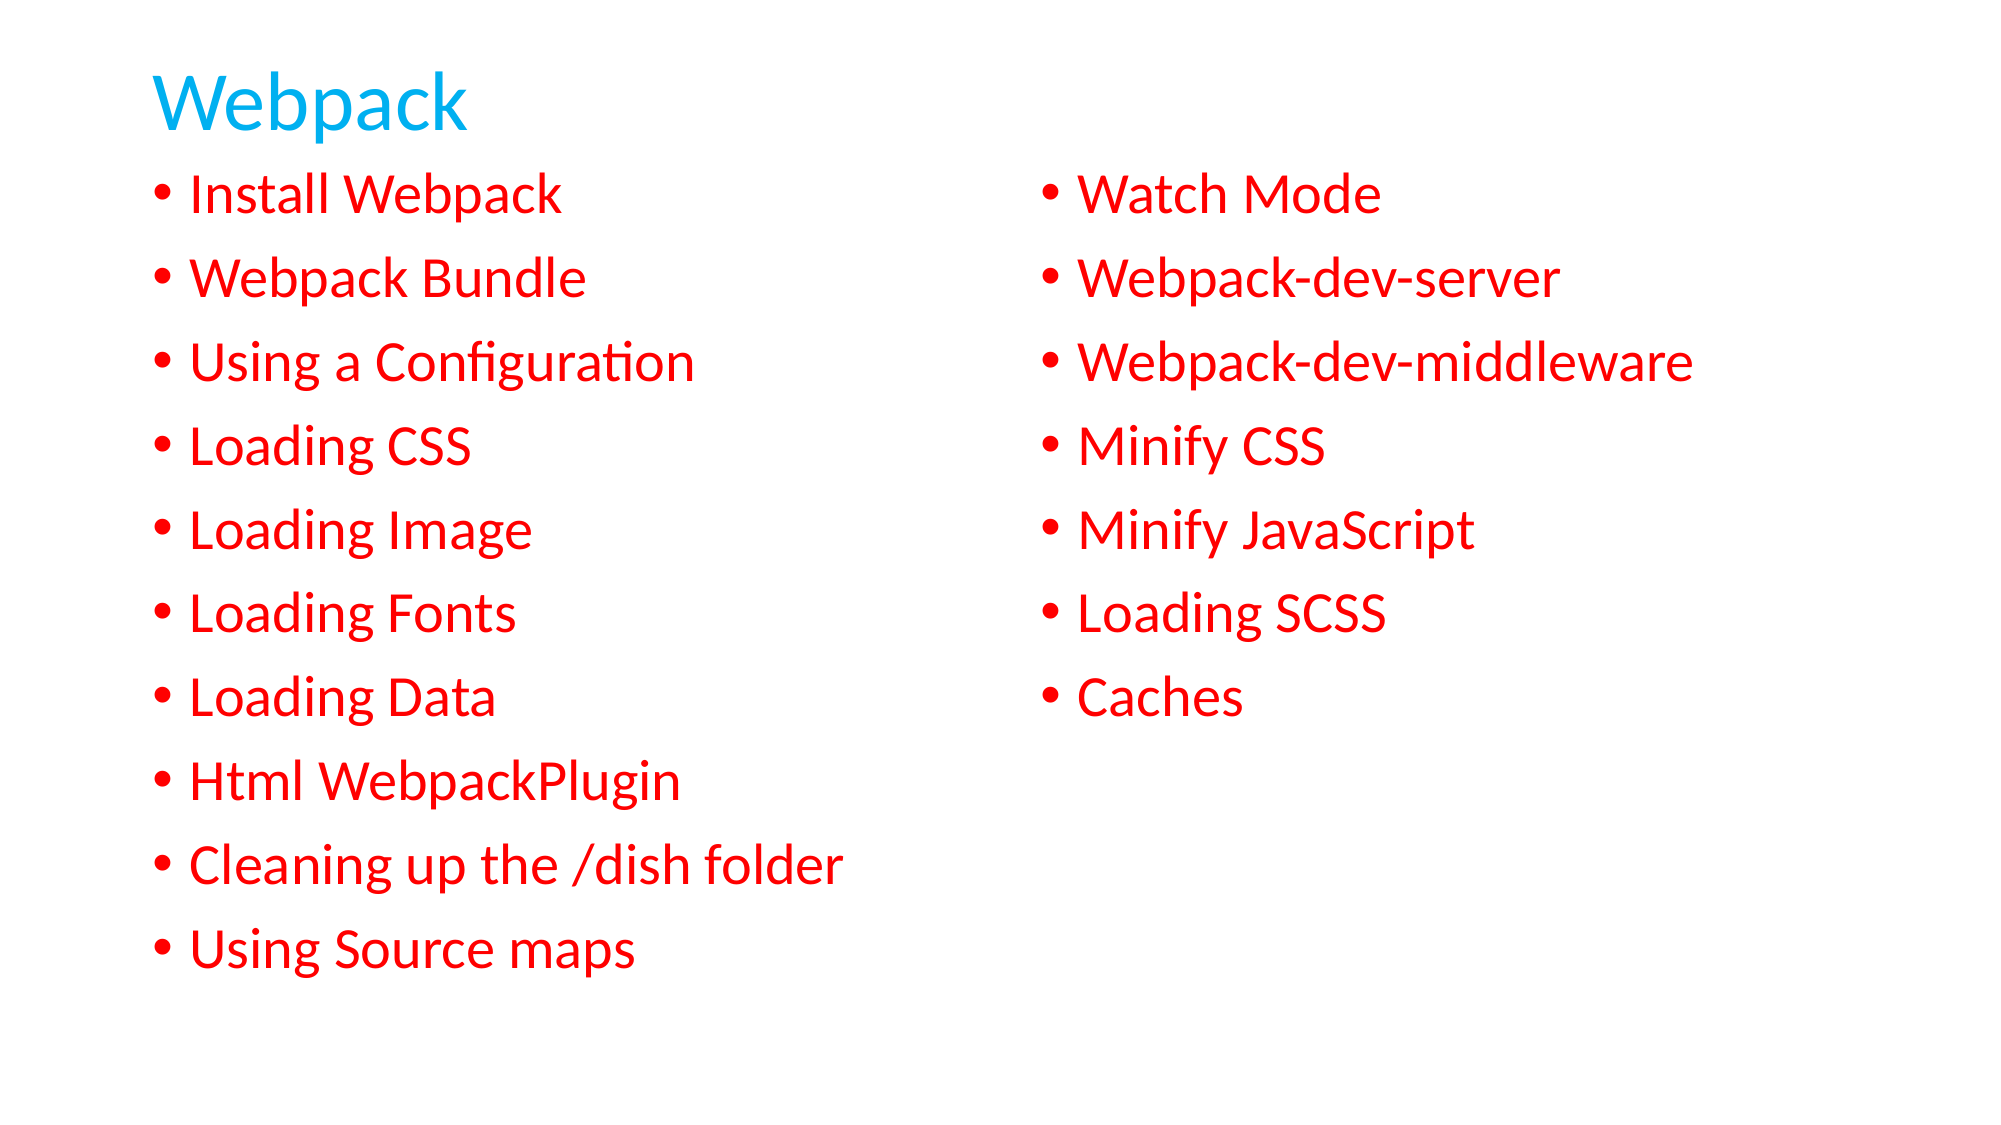

Webpack
Watch Mode
Webpack-dev-server
Webpack-dev-middleware
Minify CSS
Minify JavaScript
Loading SCSS
Caches

Install Webpack
Webpack Bundle
Using a Configuration
Loading CSS
Loading Image
Loading Fonts
Loading Data
Html WebpackPlugin
Cleaning up the /dish folder
Using Source maps